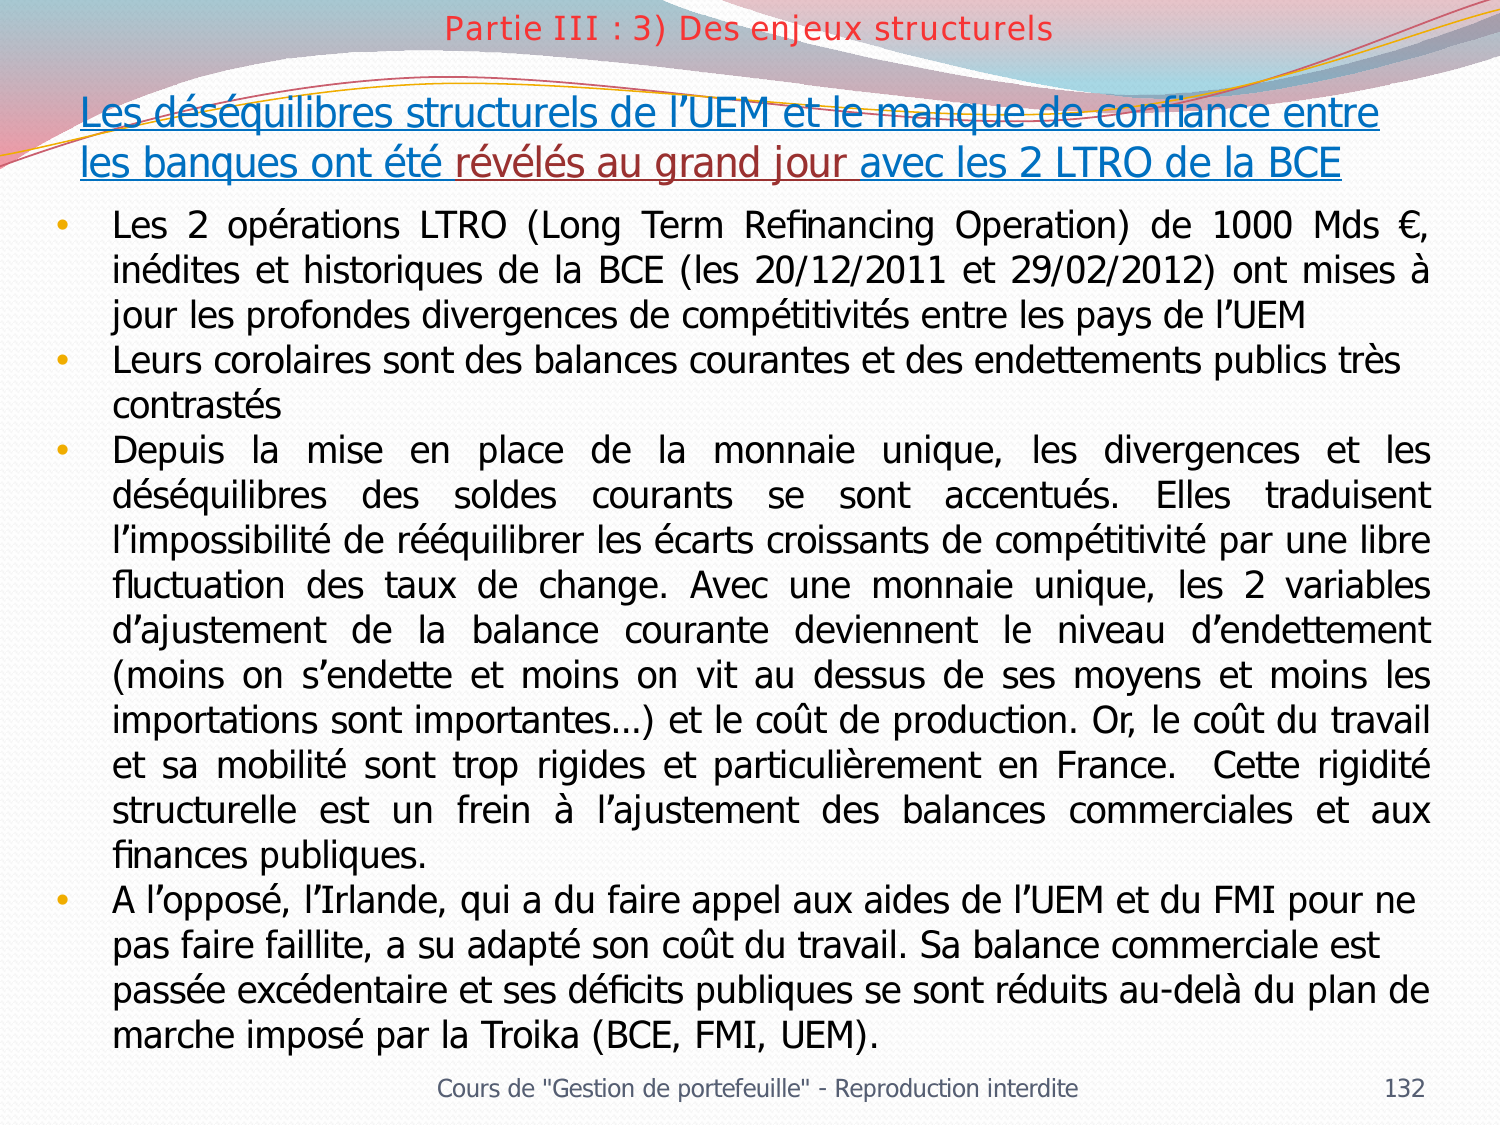

Partie III : 3) Des enjeux structurels
Les déséquilibres structurels de l’UEM et le manque de confiance entre les banques ont été révélés au grand jour avec les 2 LTRO de la BCE
Les 2 opérations LTRO (Long Term Refinancing Operation) de 1000 Mds €, inédites et historiques de la BCE (les 20/12/2011 et 29/02/2012) ont mises à jour les profondes divergences de compétitivités entre les pays de l’UEM
Leurs corolaires sont des balances courantes et des endettements publics très contrastés
Depuis la mise en place de la monnaie unique, les divergences et les déséquilibres des soldes courants se sont accentués. Elles traduisent l’impossibilité de rééquilibrer les écarts croissants de compétitivité par une libre fluctuation des taux de change. Avec une monnaie unique, les 2 variables d’ajustement de la balance courante deviennent le niveau d’endettement (moins on s’endette et moins on vit au dessus de ses moyens et moins les importations sont importantes…) et le coût de production. Or, le coût du travail et sa mobilité sont trop rigides et particulièrement en France.  Cette rigidité structurelle est un frein à l’ajustement des balances commerciales et aux finances publiques.
A l’opposé, l’Irlande, qui a du faire appel aux aides de l’UEM et du FMI pour ne pas faire faillite, a su adapté son coût du travail. Sa balance commerciale est passée excédentaire et ses déficits publiques se sont réduits au-delà du plan de marche imposé par la Troika (BCE, FMI, UEM).
Cours de "Gestion de portefeuille" - Reproduction interdite
132